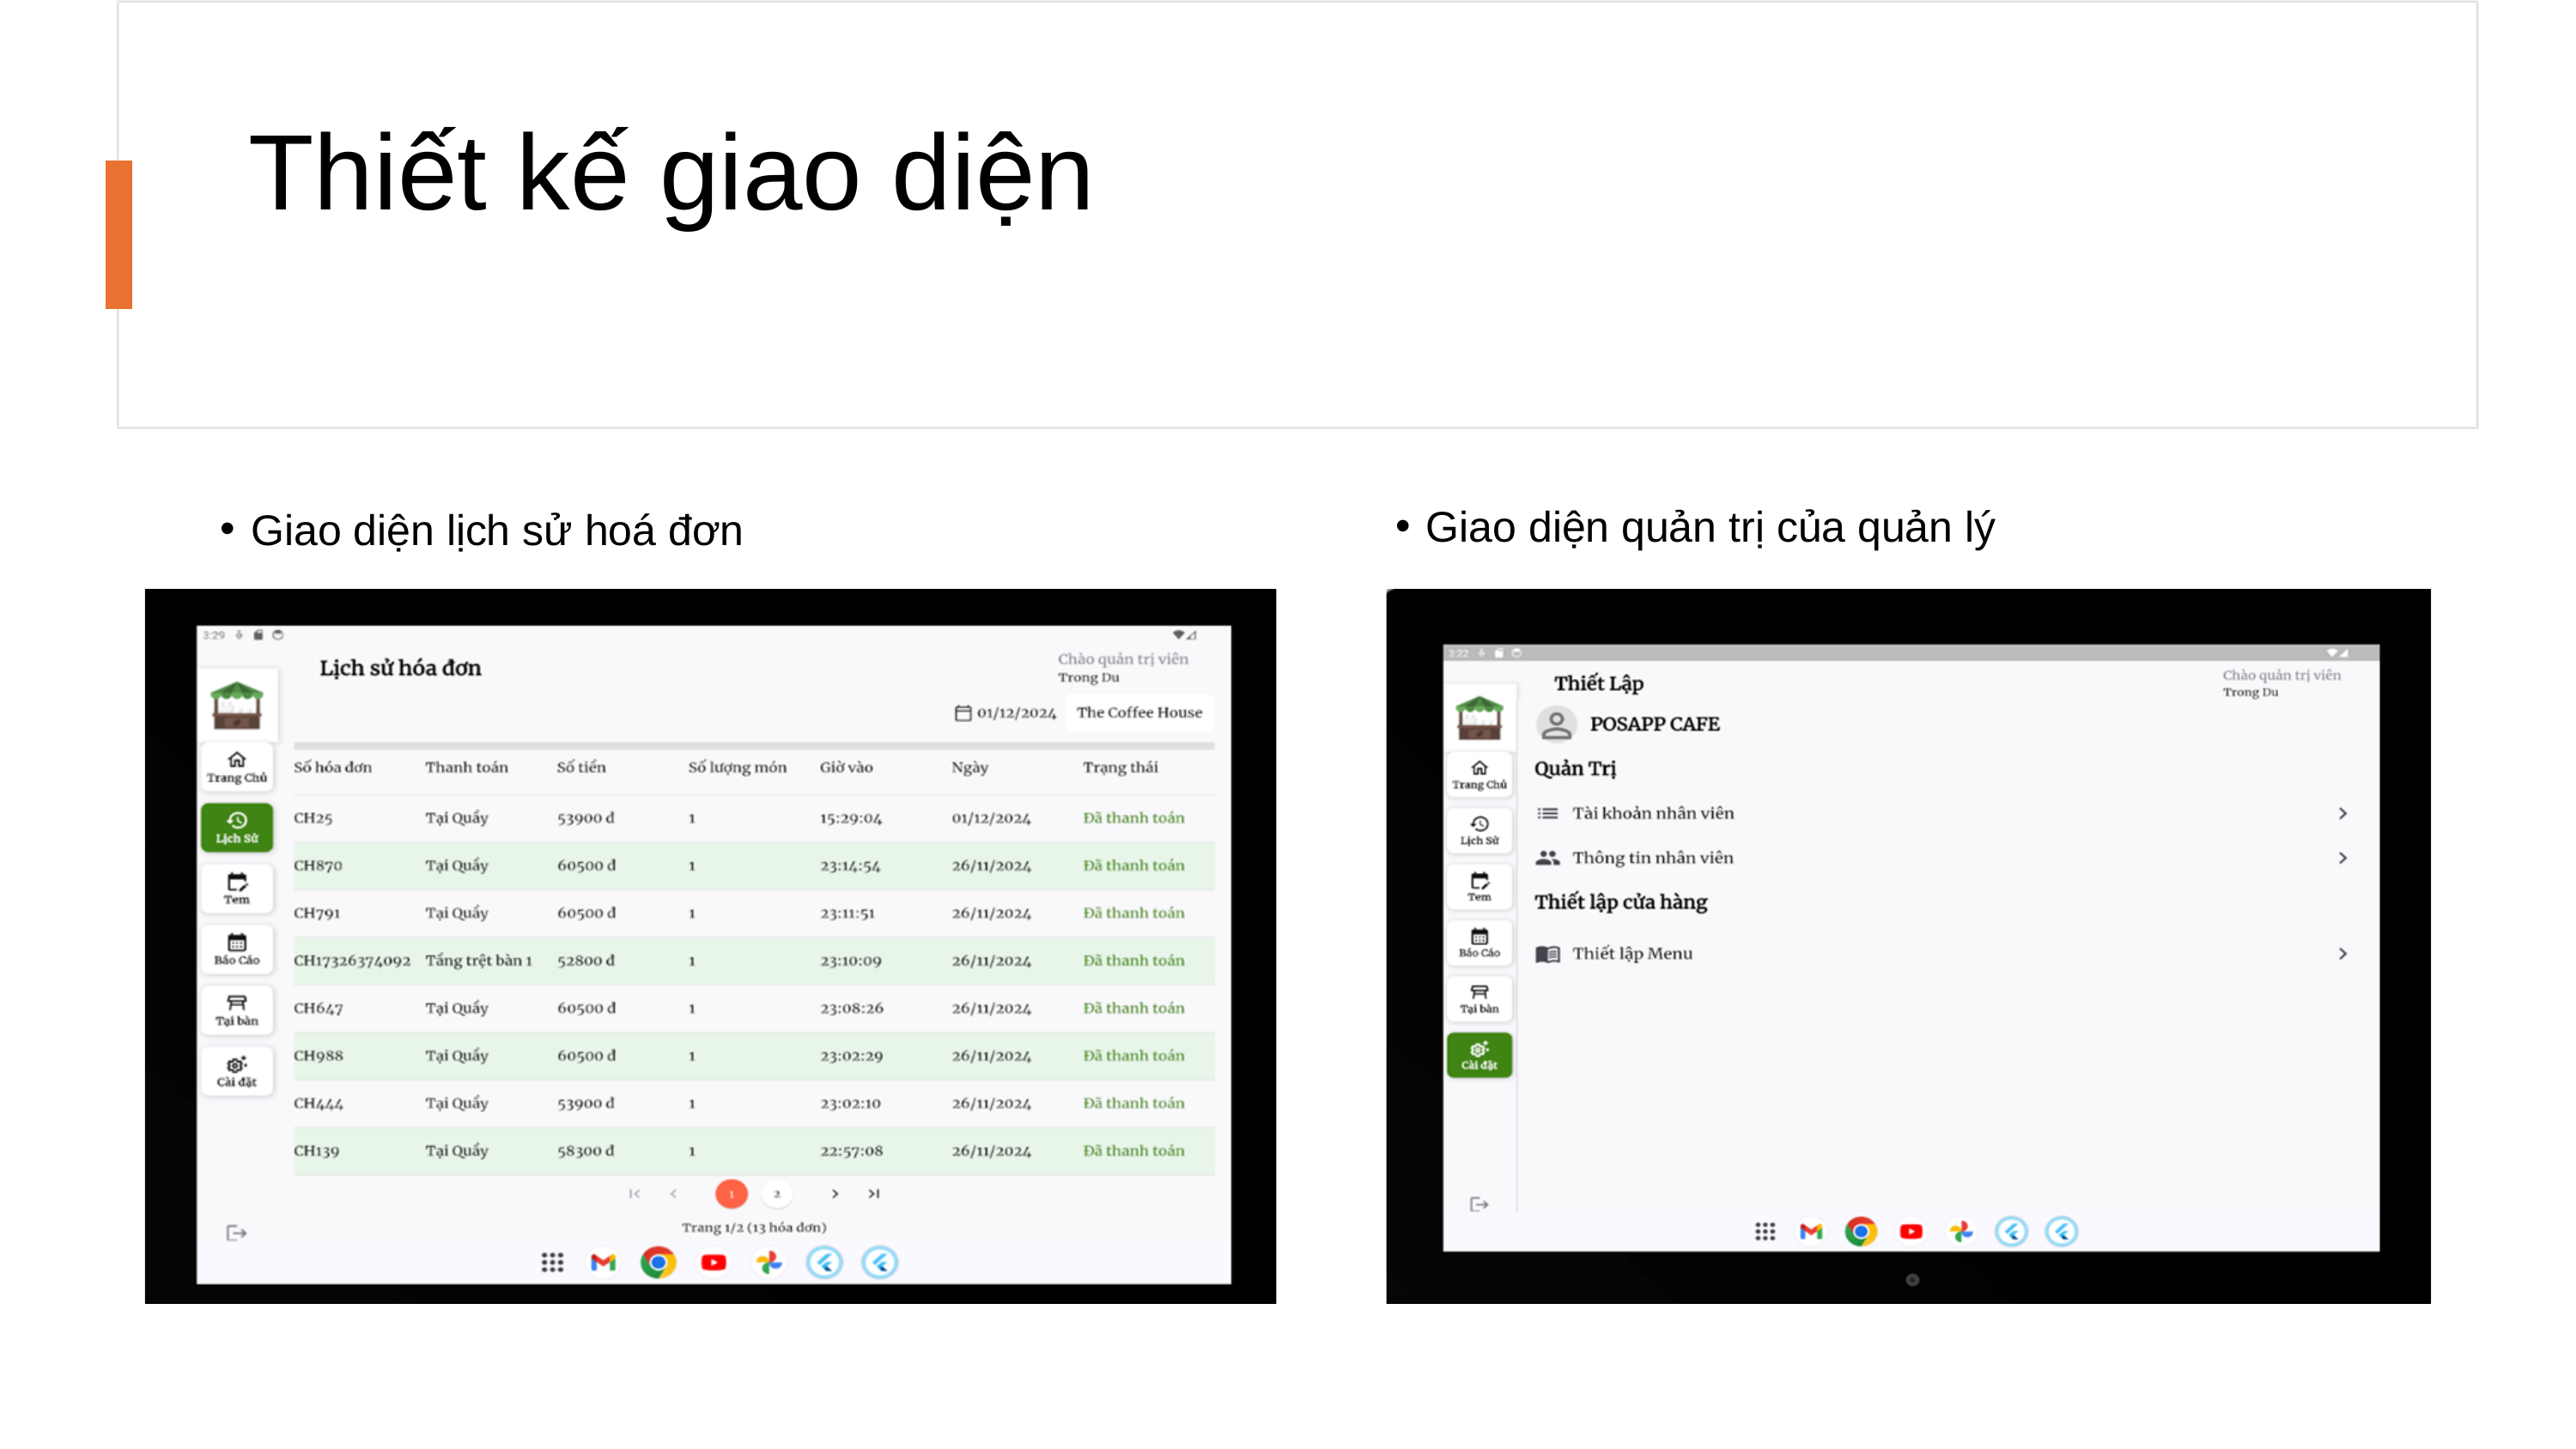

Thiết kế giao diện

Giao diện quản trị của quản lý
Giao diện lịch sử hoá đơn